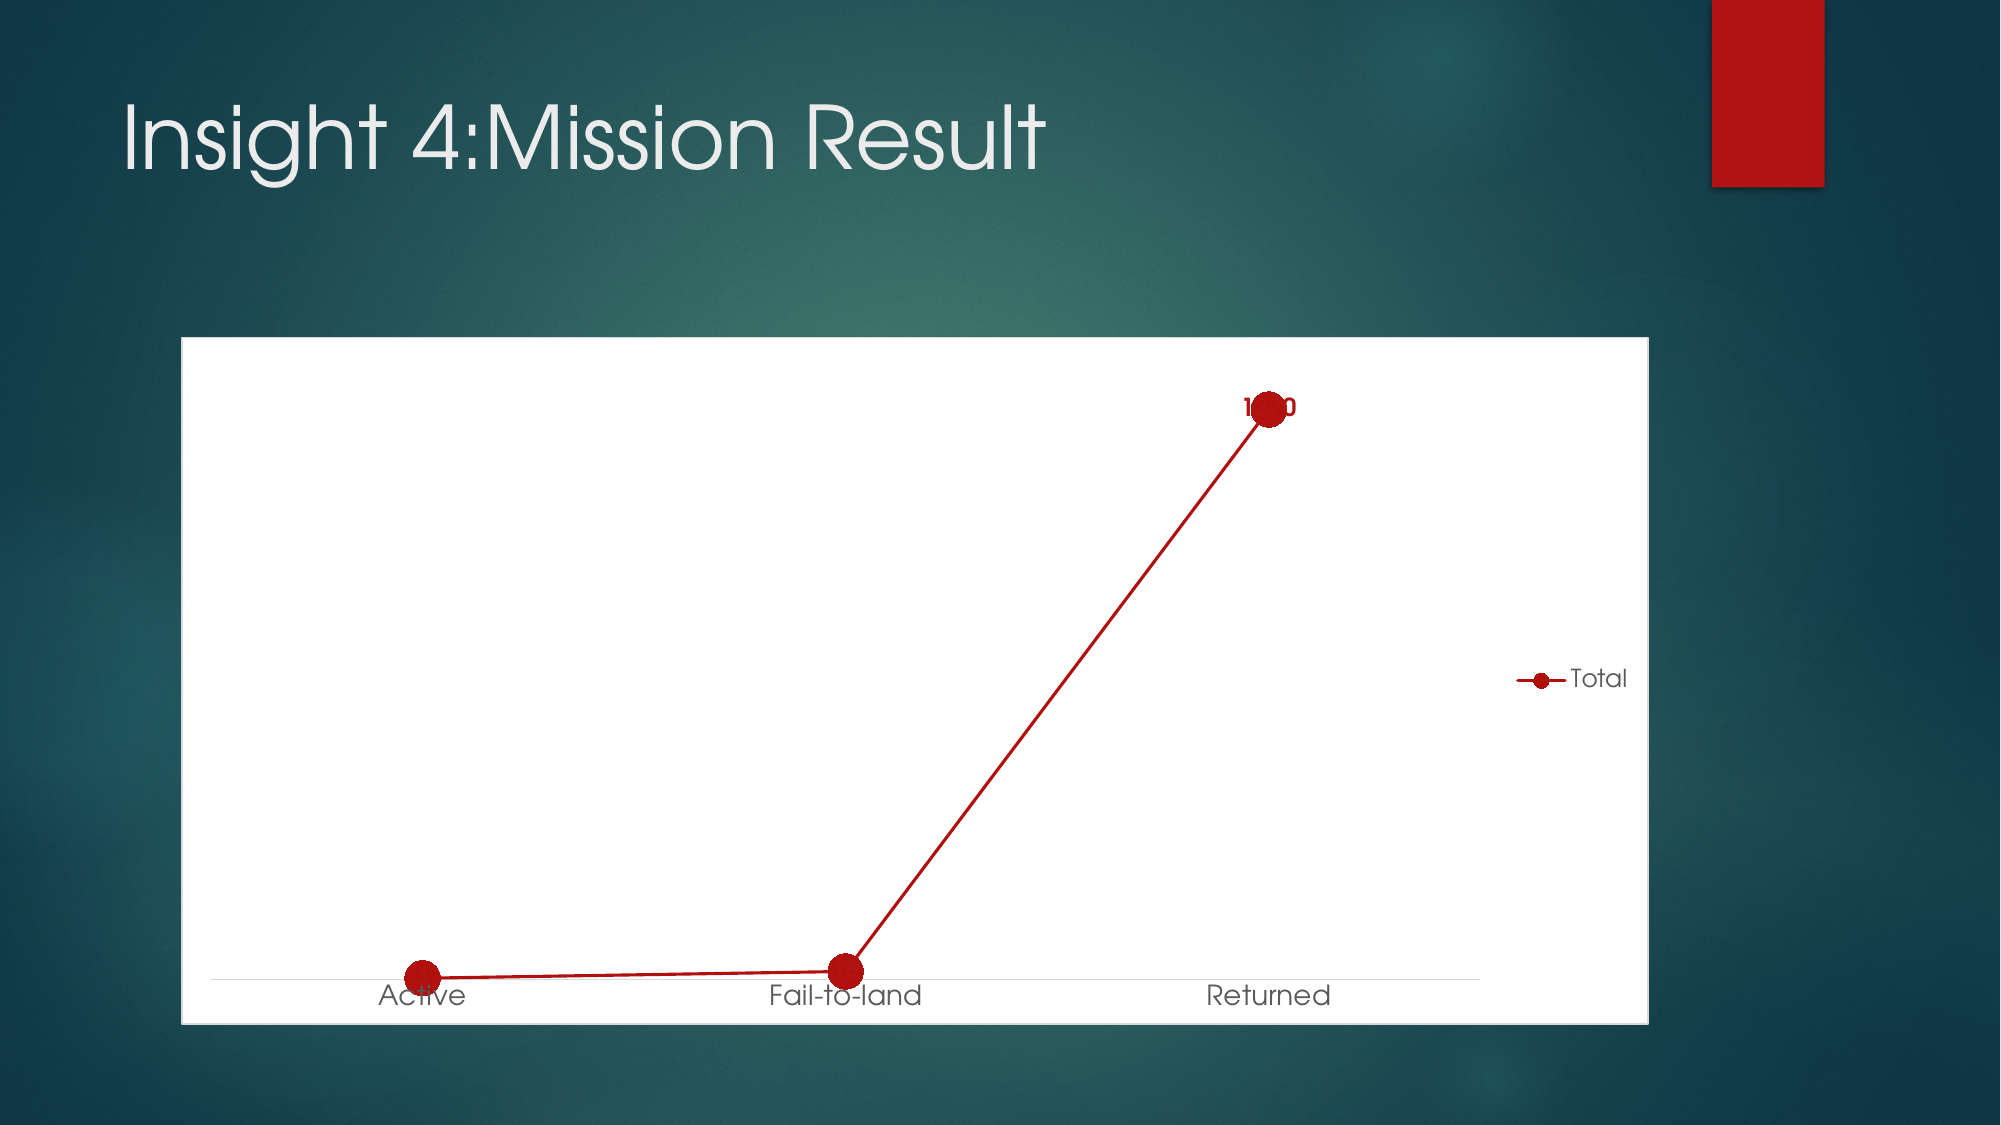

# Insight 4:Mission Result

### Chart

| Category | Total |
|---|---|
| Active | 3.0 |
| Fail-to-land | 18.0 |
| Returned | 1270.0 |